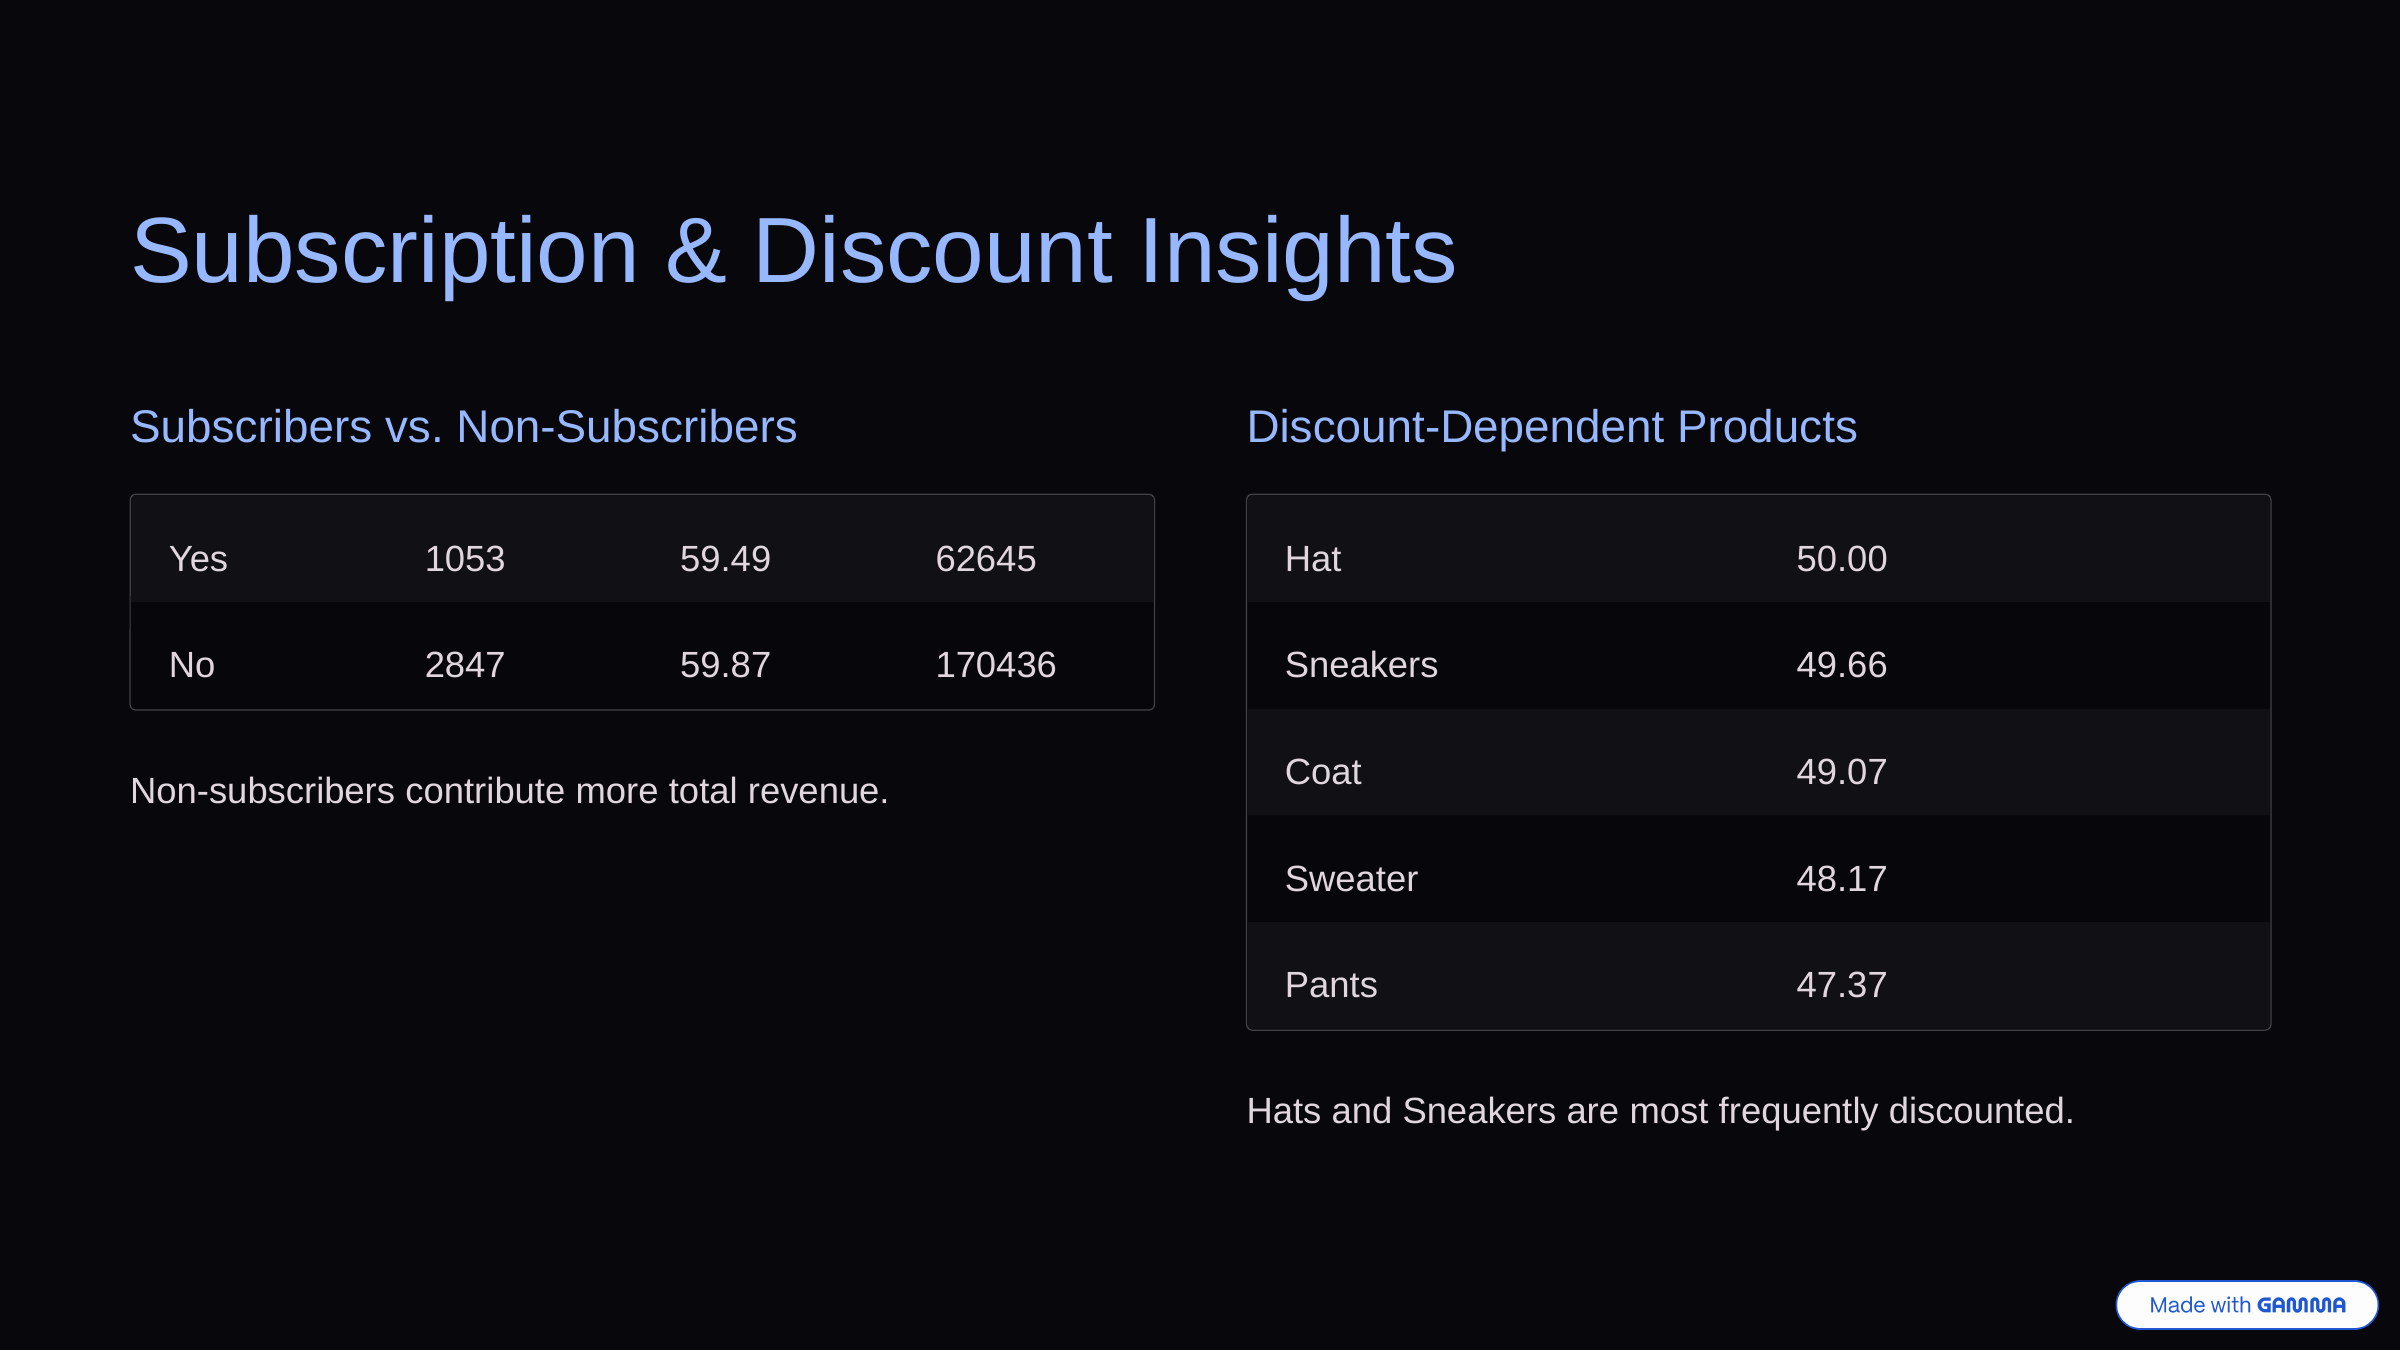

Subscription & Discount Insights
Subscribers vs. Non-Subscribers
Discount-Dependent Products

Yes
1053
59.49
62645
Hat
50.00

No
2847
59.87
170436
Sneakers
49.66

Coat
49.07
Non-subscribers contribute more total revenue.

Sweater
48.17

Pants
47.37
Hats and Sneakers are most frequently discounted.